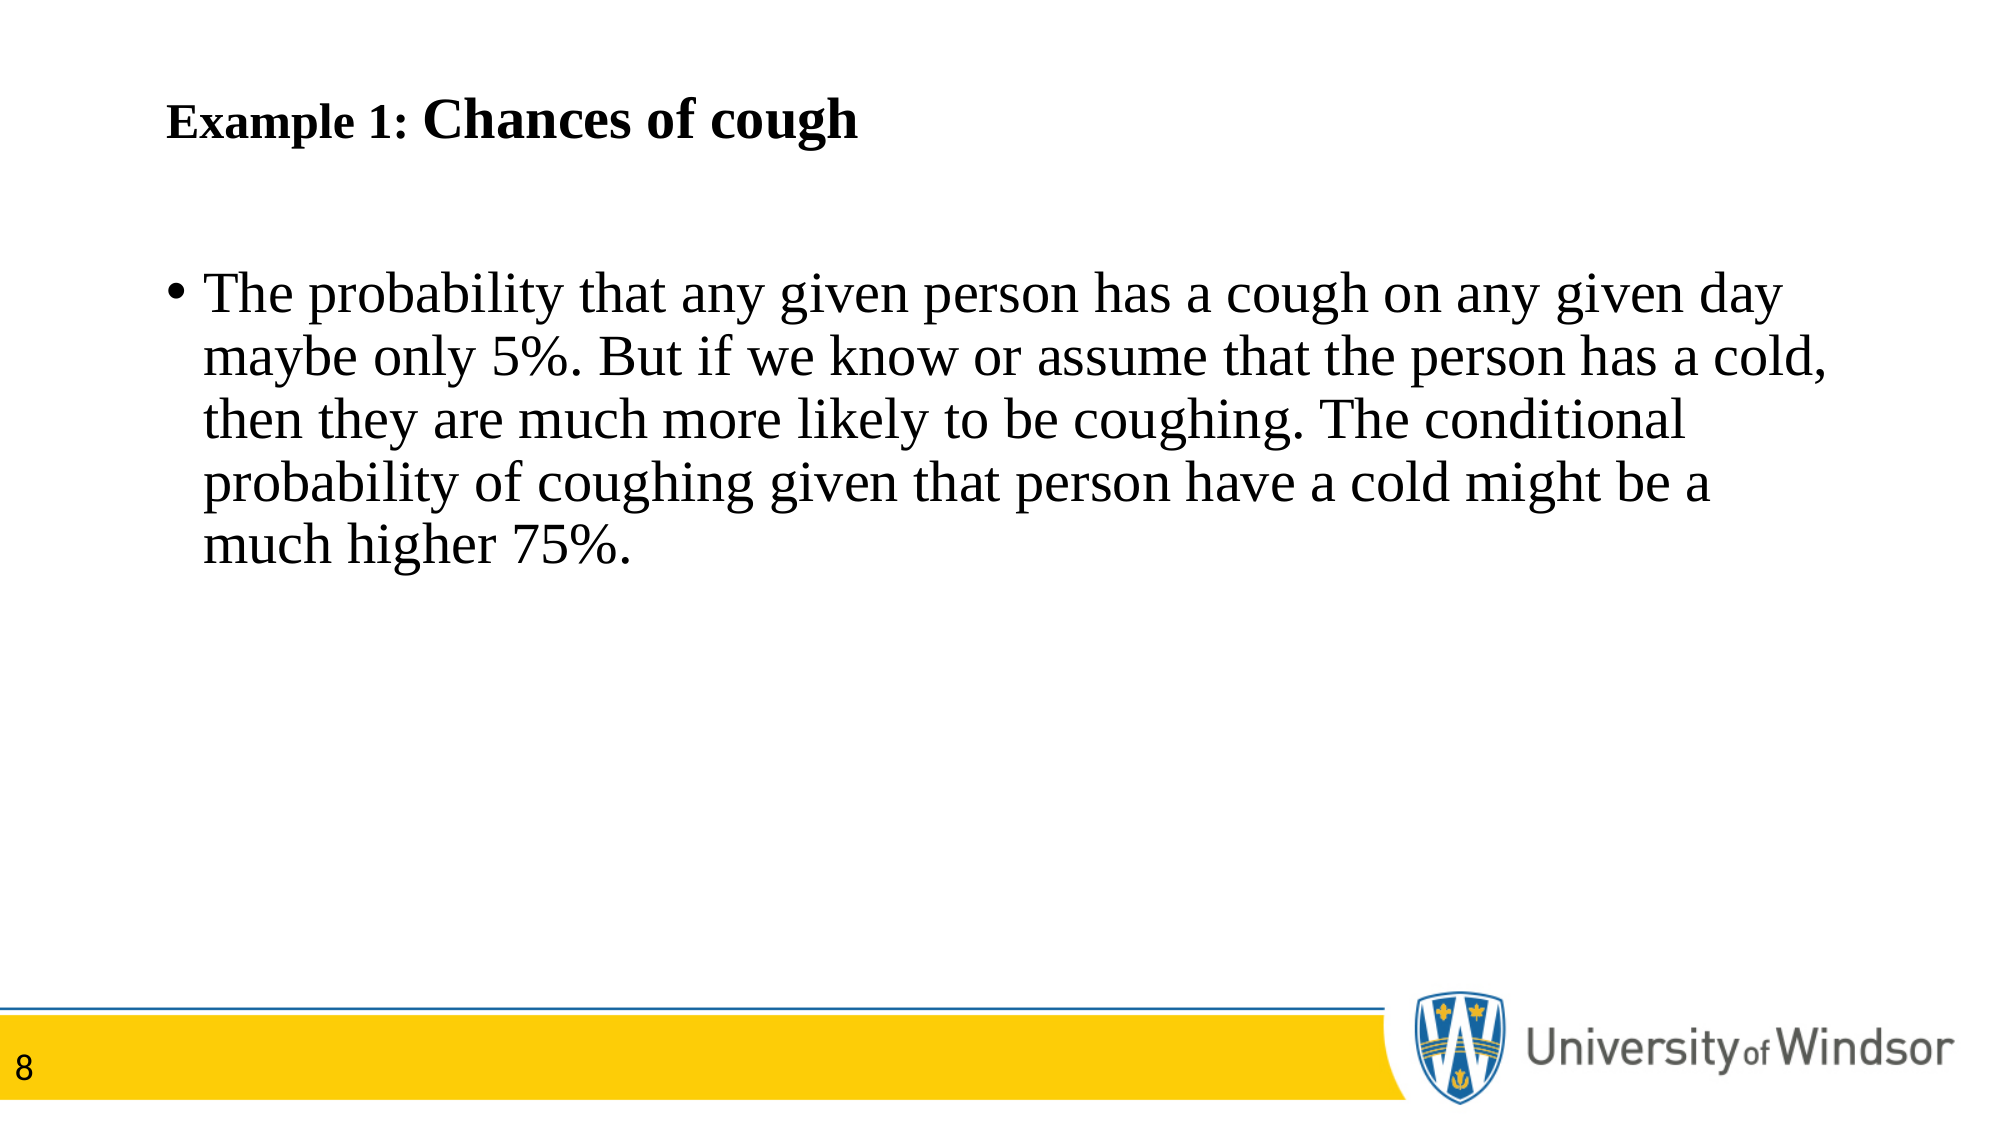

# Example 1: Chances of cough
The probability that any given person has a cough on any given day maybe only 5%. But if we know or assume that the person has a cold, then they are much more likely to be coughing. The conditional probability of coughing given that person have a cold might be a much higher 75%.
8